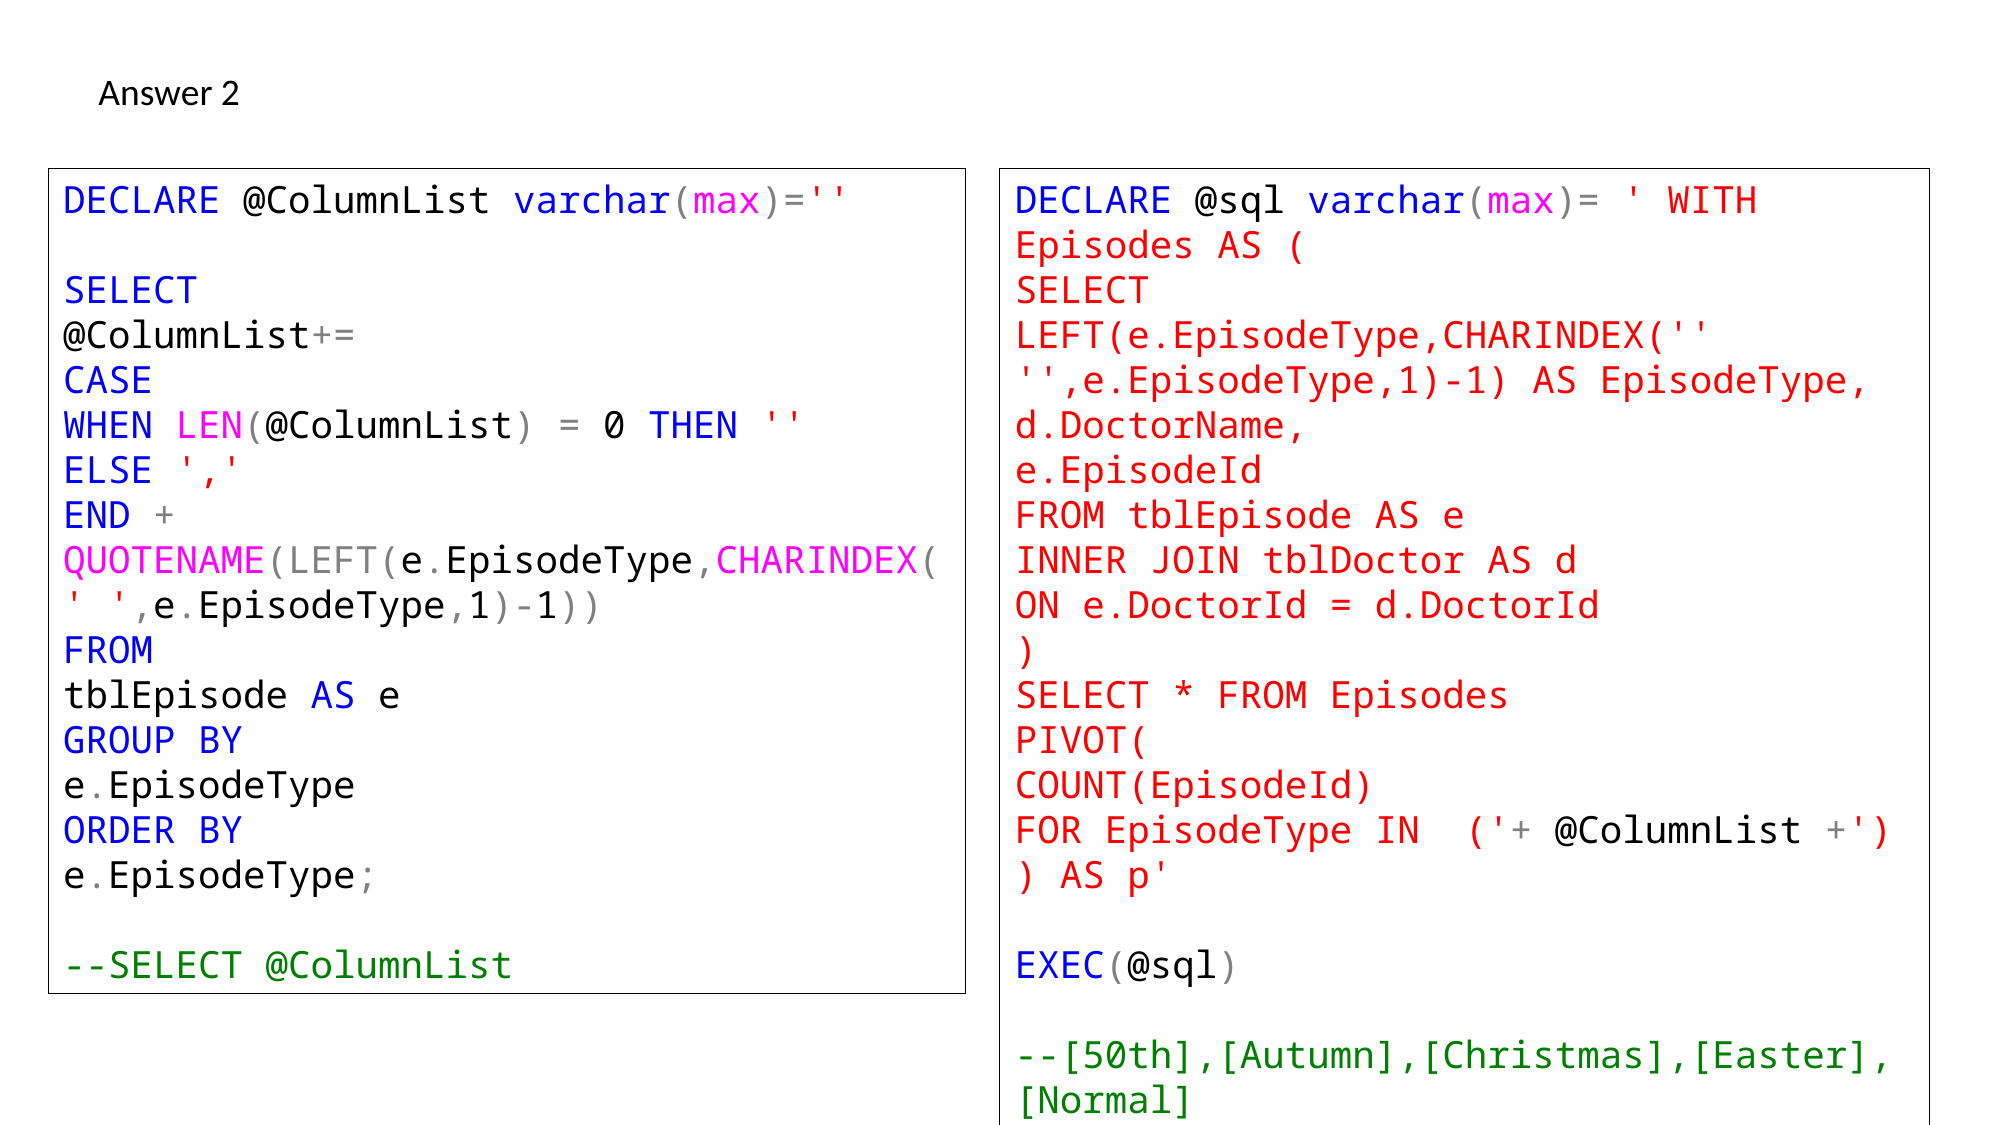

Answer 2
DECLARE @ColumnList varchar(max)=''

SELECT
@ColumnList+=
CASE
WHEN LEN(@ColumnList) = 0 THEN ''
ELSE ','
END + QUOTENAME(LEFT(e.EpisodeType,CHARINDEX(' ',e.EpisodeType,1)-1))
FROM
tblEpisode AS e
GROUP BY
e.EpisodeType
ORDER BY
e.EpisodeType;

--SELECT @ColumnList
DECLARE @sql varchar(max)= ' WITH Episodes AS (
SELECT
LEFT(e.EpisodeType,CHARINDEX('' '',e.EpisodeType,1)-1) AS EpisodeType,
d.DoctorName,
e.EpisodeId
FROM tblEpisode AS e
INNER JOIN tblDoctor AS d
ON e.DoctorId = d.DoctorId
)
SELECT * FROM Episodes
PIVOT(
COUNT(EpisodeId)
FOR EpisodeType IN  ('+ @ColumnList +')
) AS p'

EXEC(@sql)

--[50th],[Autumn],[Christmas],[Easter],[Normal]